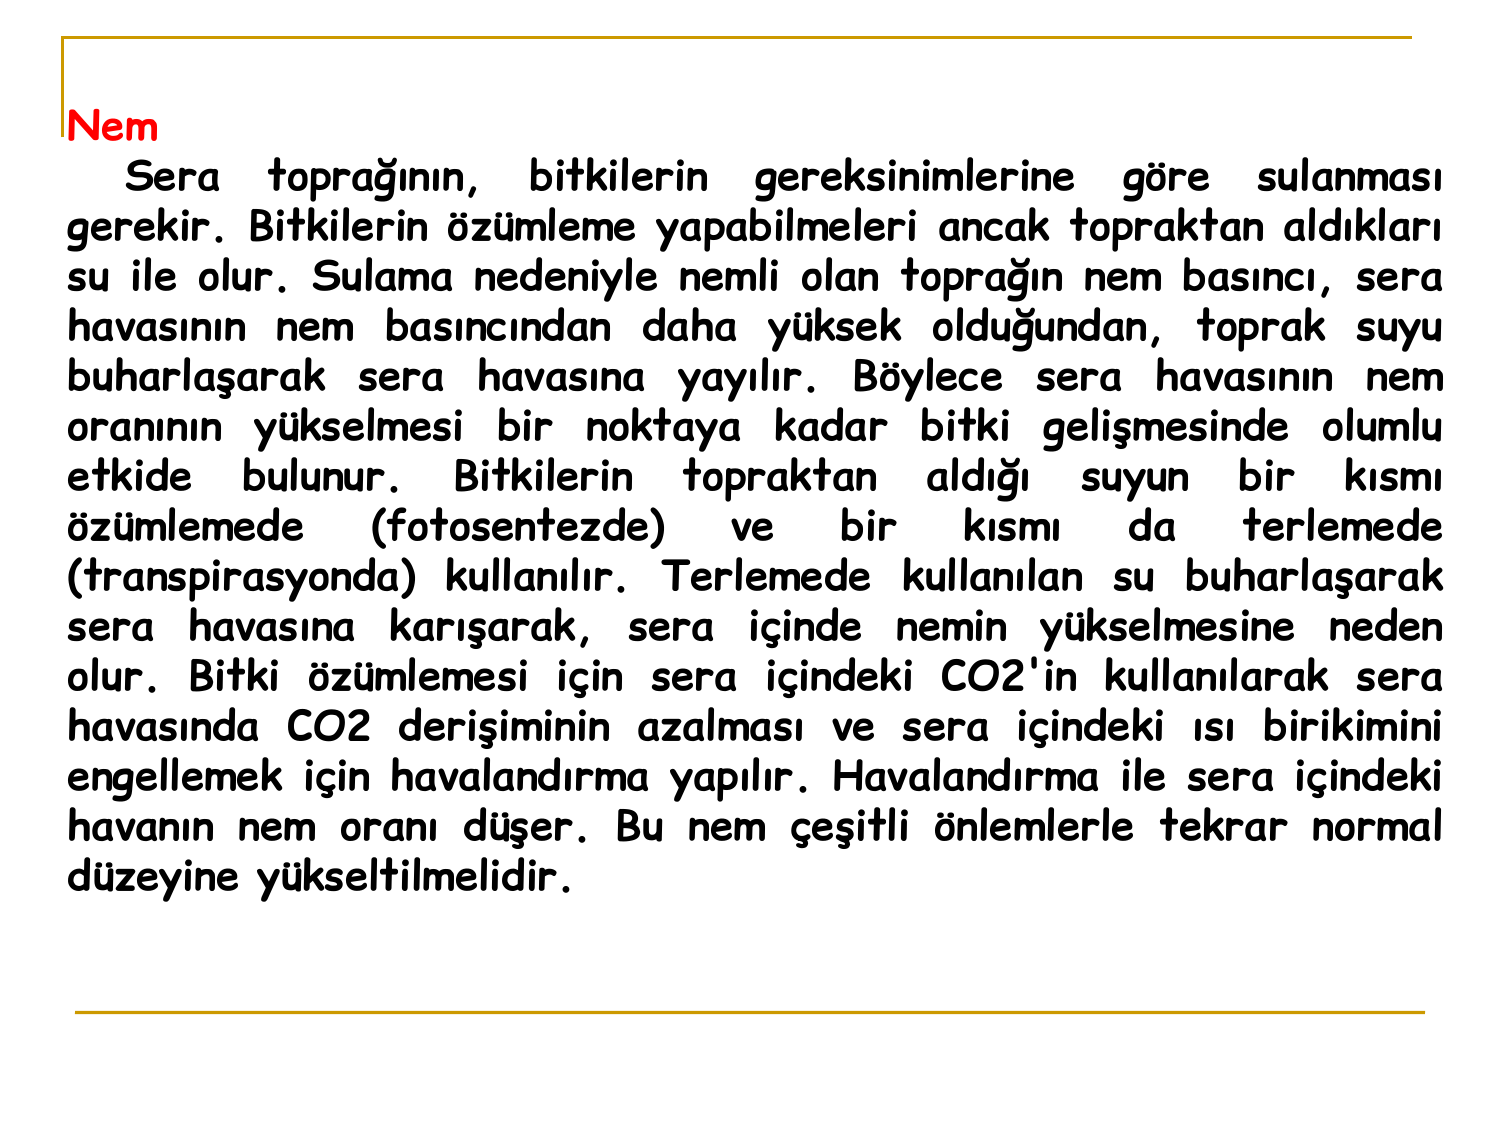

Nem
	Sera toprağının, bitkilerin gereksinimlerine göre sulanması gerekir. Bitkilerin özümleme yapabilmeleri ancak topraktan aldıkları su ile olur. Sulama nedeniyle nemli olan toprağın nem basıncı, sera havasının nem basıncından daha yüksek olduğundan, toprak suyu buharlaşarak sera havasına yayılır. Böylece sera havasının nem oranının yükselmesi bir noktaya kadar bitki gelişmesinde olumlu etkide bulunur. Bitkilerin topraktan aldığı suyun bir kısmı özümlemede (fotosentezde) ve bir kısmı da terlemede (transpirasyonda) kullanılır. Terlemede kullanılan su buharlaşarak sera havasına karışarak, sera içinde nemin yükselmesine neden olur. Bitki özümlemesi için sera içindeki CO2'in kullanılarak sera havasında CO2 derişiminin azalması ve sera içindeki ısı birikimini engellemek için havalandırma yapılır. Havalandırma ile sera içindeki havanın nem oranı düşer. Bu nem çeşitli önlemlerle tekrar normal düzeyine yükseltilmelidir.